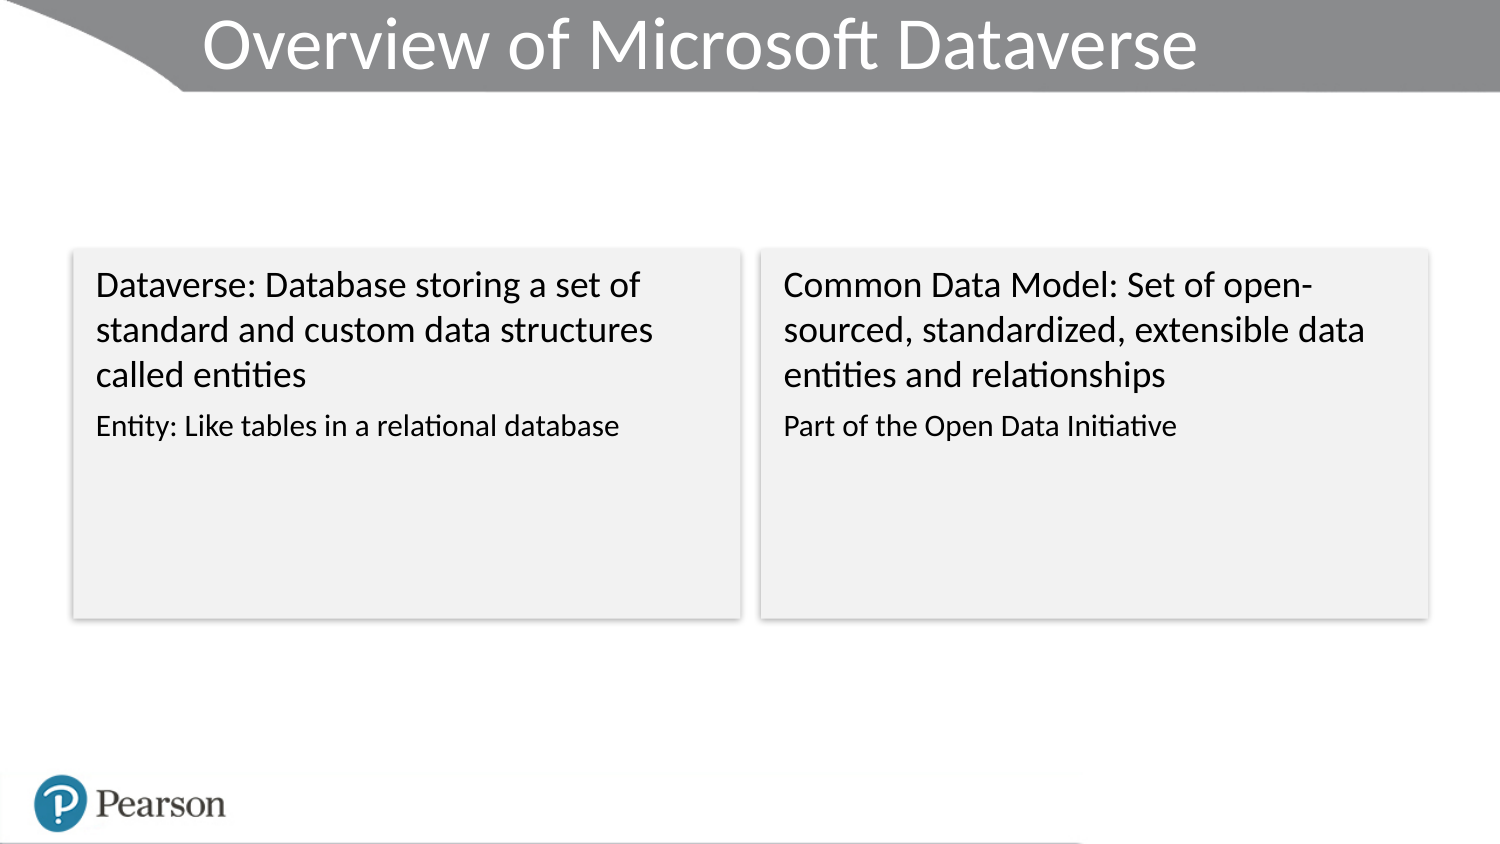

# Overview of Microsoft Dataverse

Dataverse: Database storing a set of standard and custom data structures called entities
Entity: Like tables in a relational database
Common Data Model: Set of open-sourced, standardized, extensible data entities and relationships
Part of the Open Data Initiative